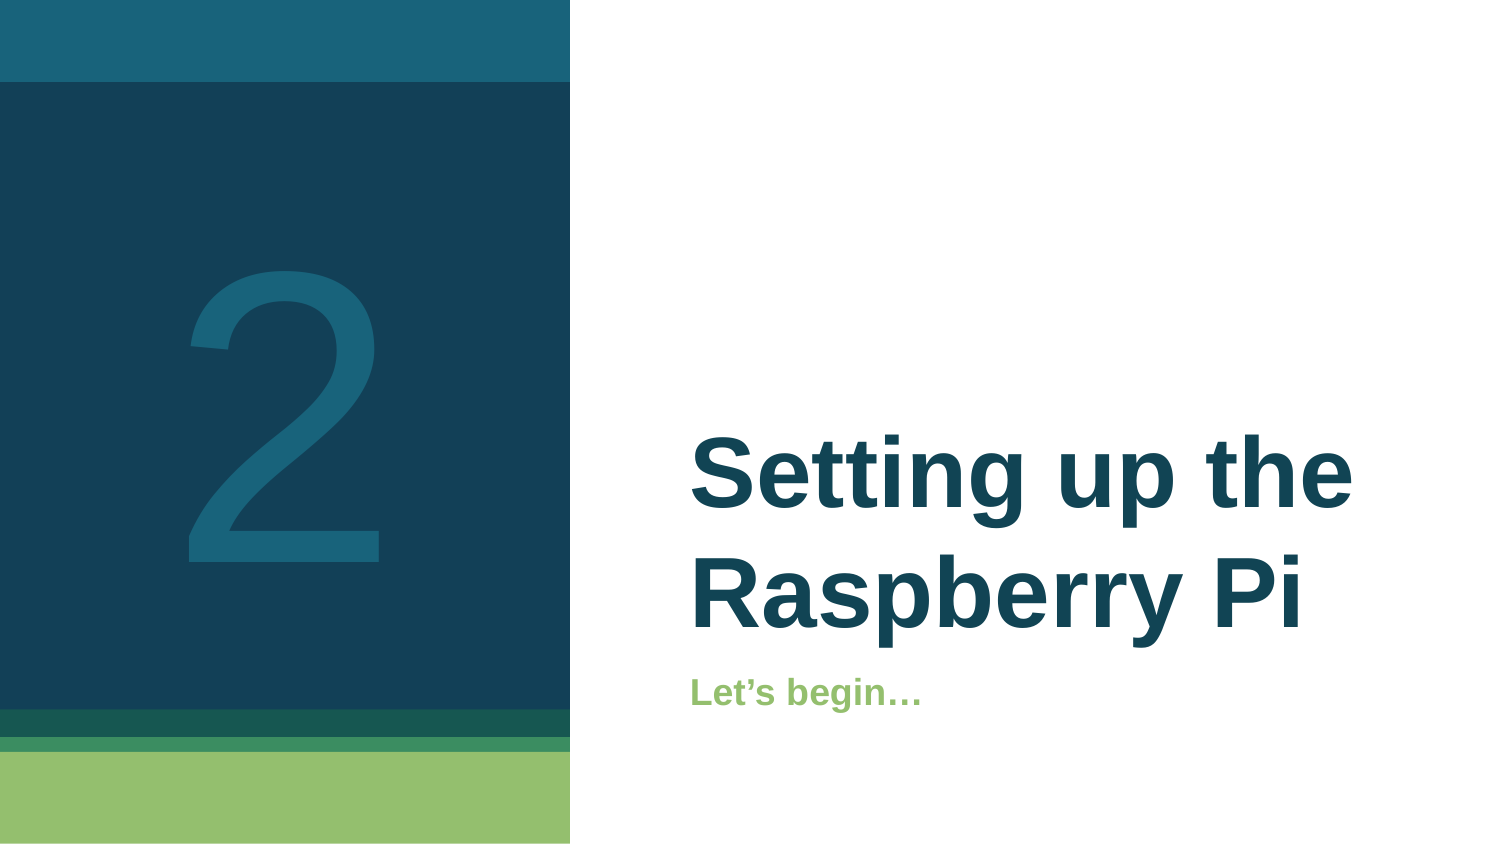

2
# Setting up the Raspberry Pi
Let’s begin…